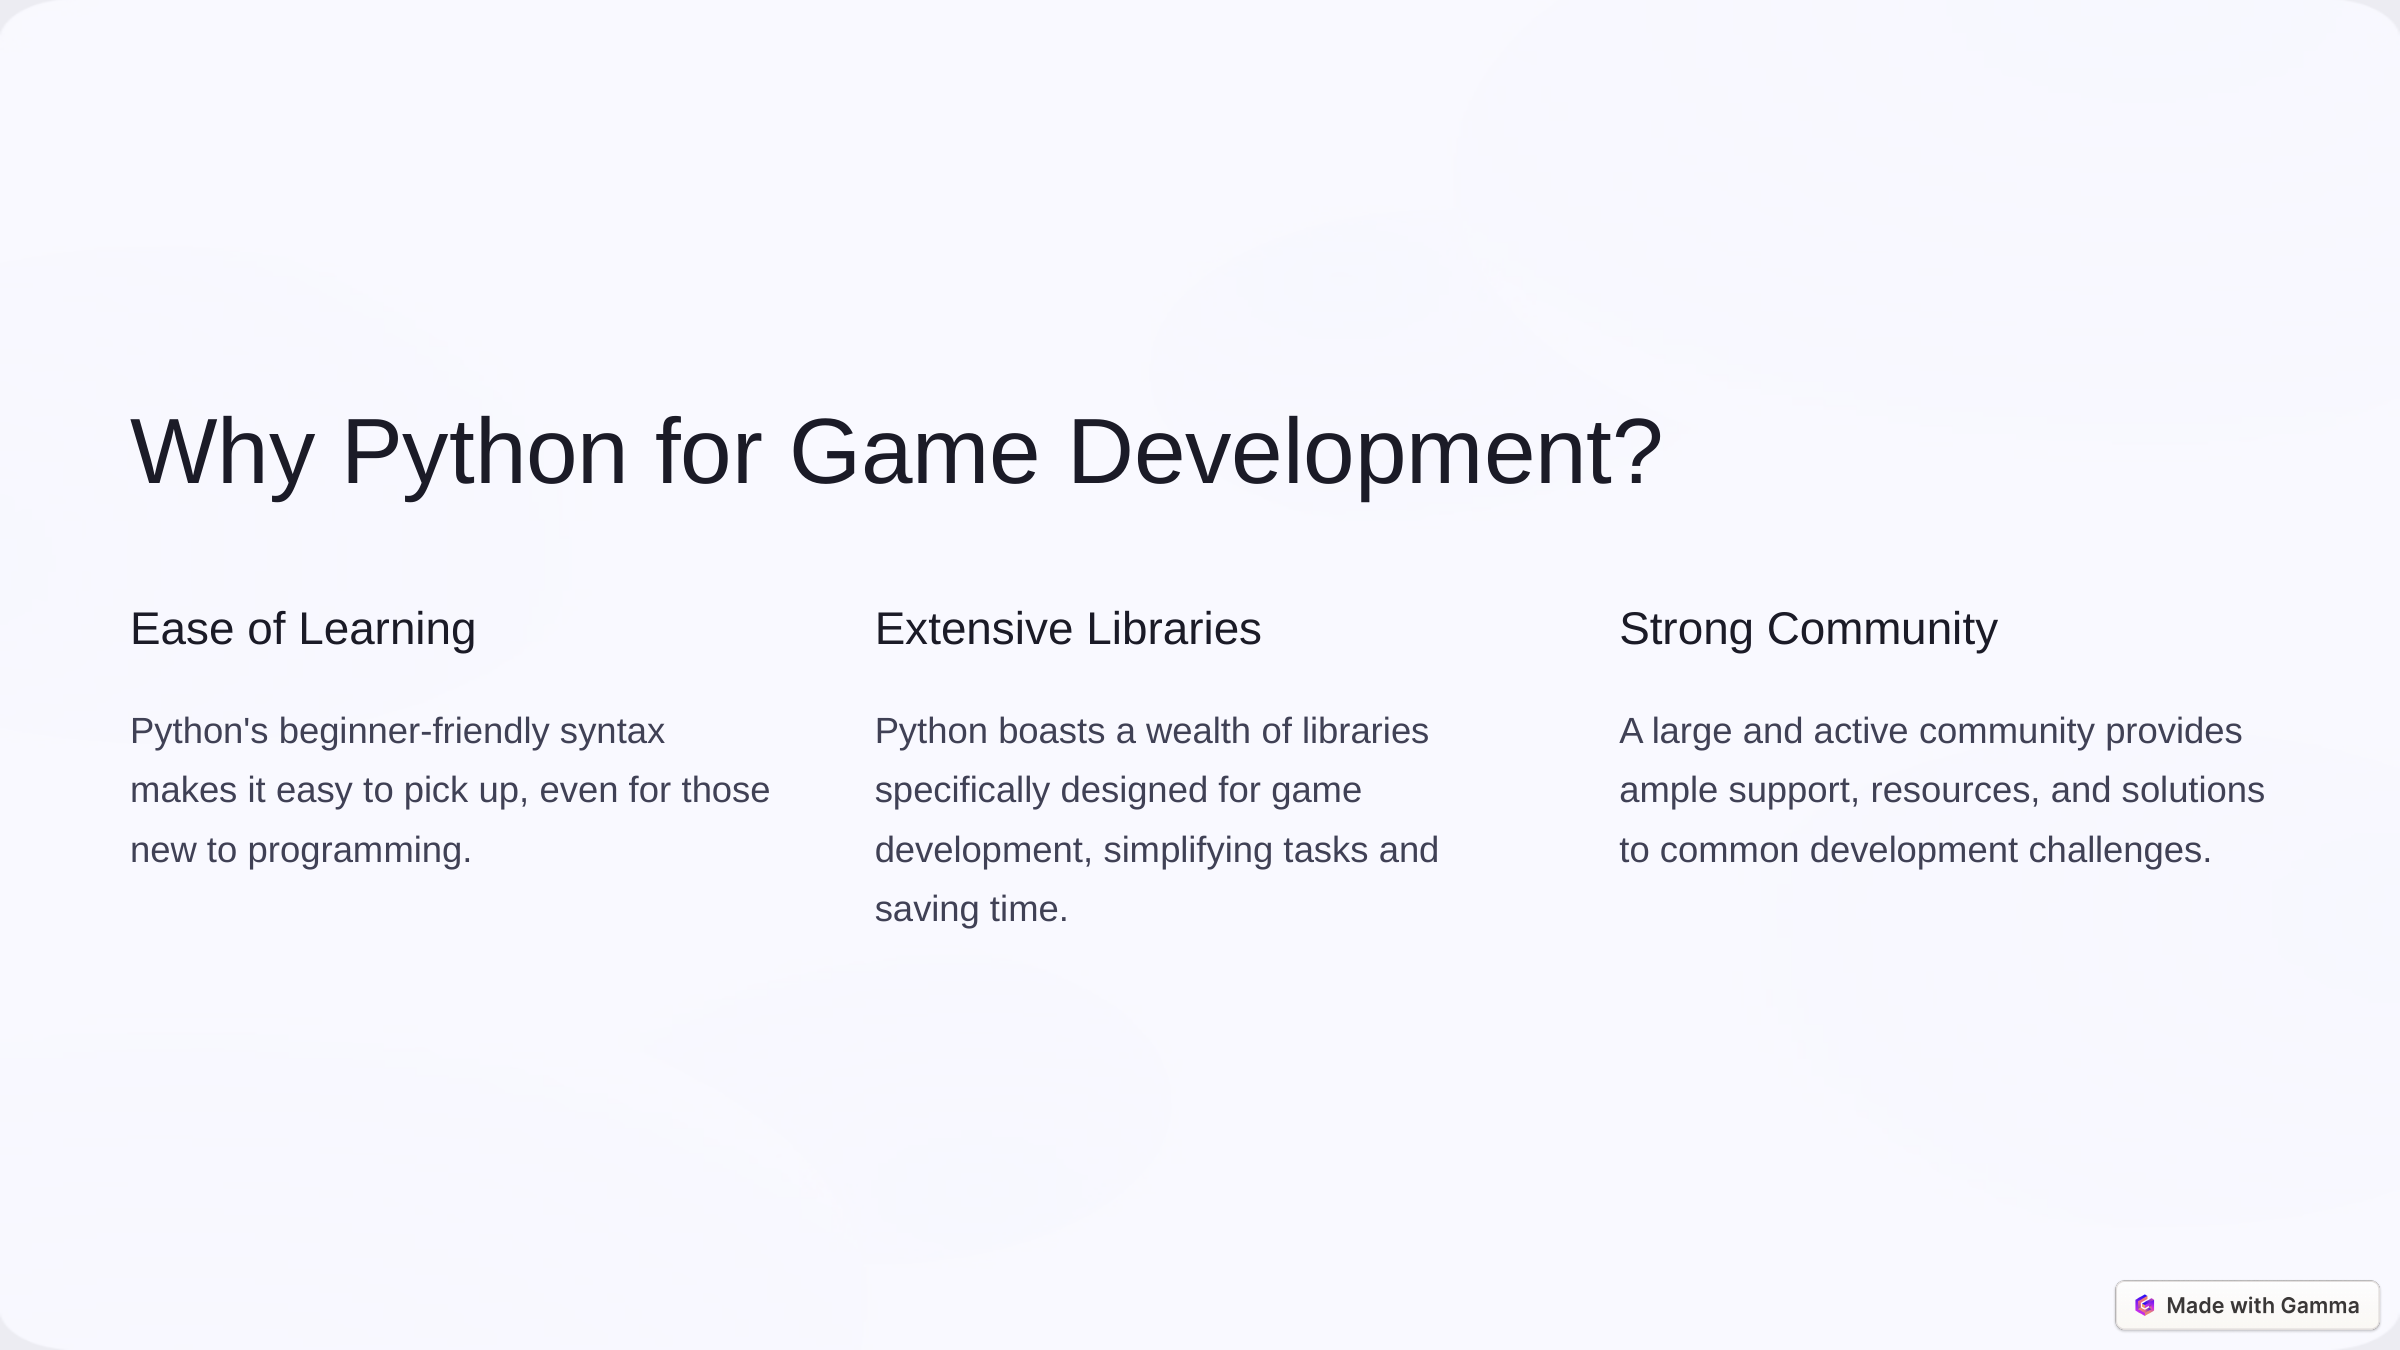

Why Python for Game Development?
Ease of Learning
Extensive Libraries
Strong Community
Python's beginner-friendly syntax makes it easy to pick up, even for those new to programming.
Python boasts a wealth of libraries specifically designed for game development, simplifying tasks and saving time.
A large and active community provides ample support, resources, and solutions to common development challenges.